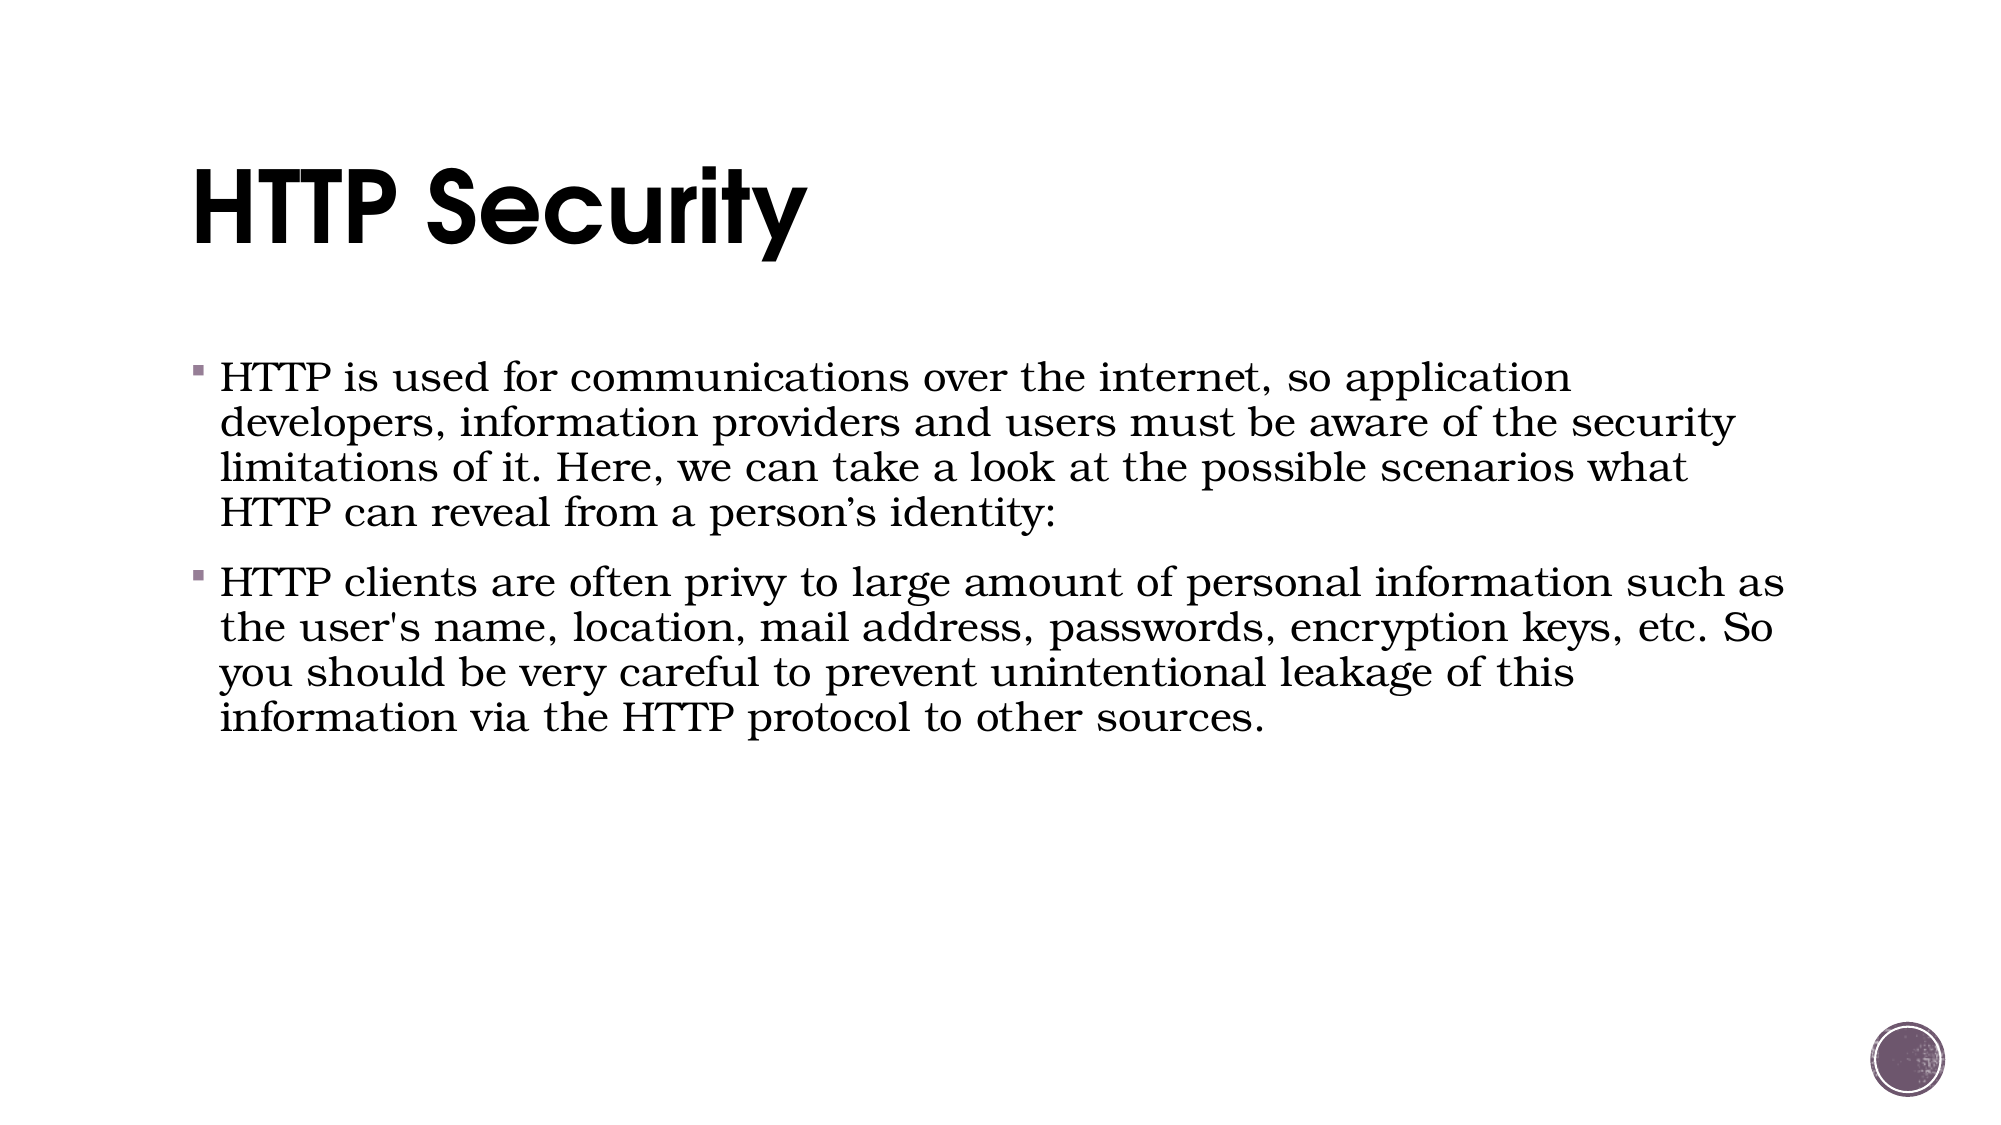

# HTTP Security
HTTP is used for communications over the internet, so application developers, information providers and users must be aware of the security limitations of it. Here, we can take a look at the possible scenarios what HTTP can reveal from a person’s identity:
HTTP clients are often privy to large amount of personal information such as the user's name, location, mail address, passwords, encryption keys, etc. So you should be very careful to prevent unintentional leakage of this information via the HTTP protocol to other sources.